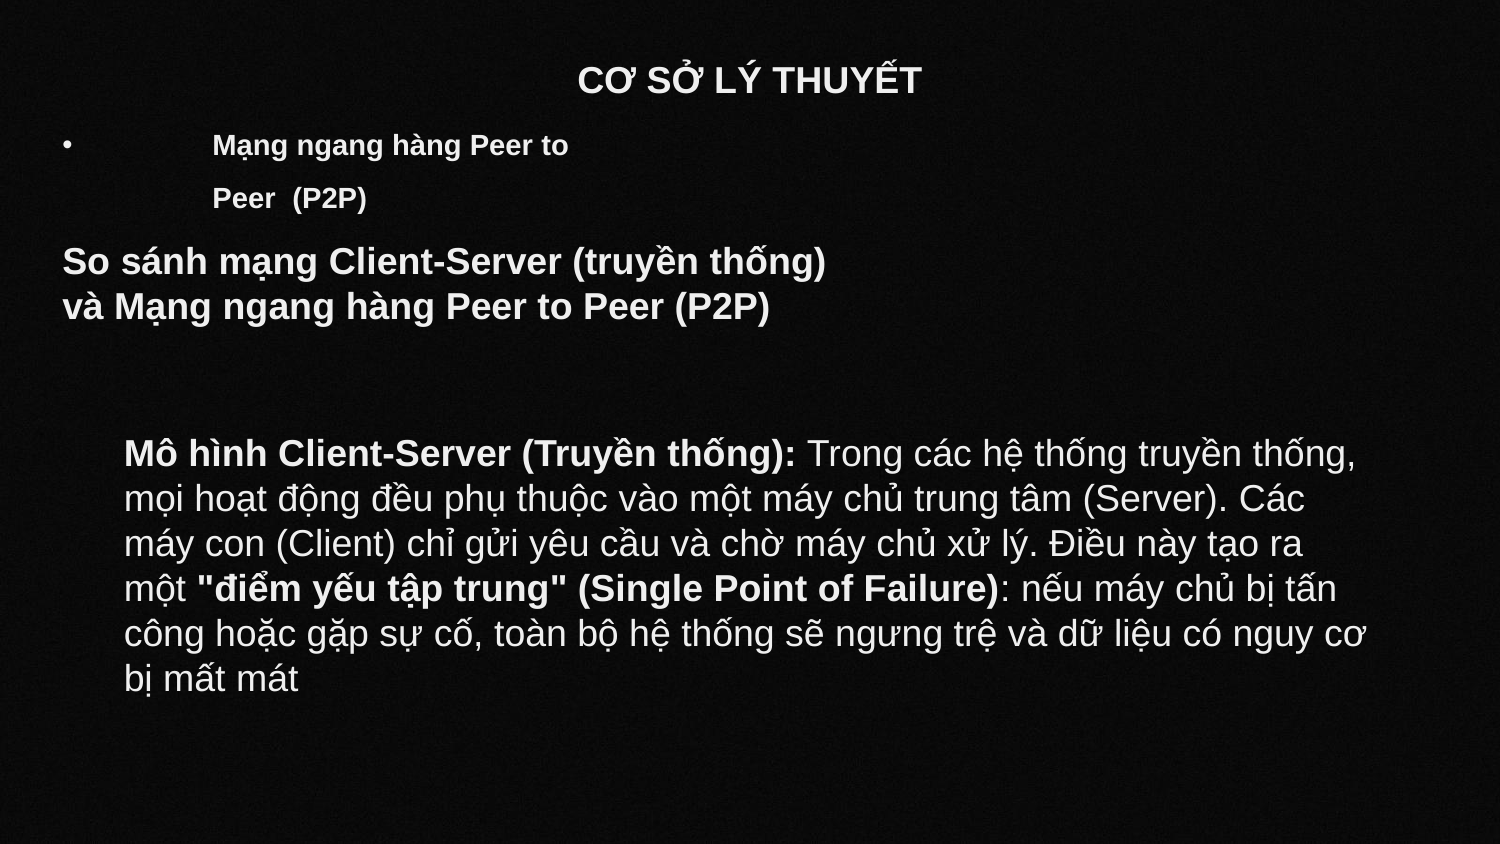

# CƠ SỞ LÝ THUYẾT
Mạng ngang hàng Peer to Peer  (P2P)
So sánh mạng Client-Server (truyền thống) và Mạng ngang hàng Peer to Peer (P2P)
Mô hình Client-Server (Truyền thống): Trong các hệ thống truyền thống, mọi hoạt động đều phụ thuộc vào một máy chủ trung tâm (Server). Các máy con (Client) chỉ gửi yêu cầu và chờ máy chủ xử lý. Điều này tạo ra một "điểm yếu tập trung" (Single Point of Failure): nếu máy chủ bị tấn công hoặc gặp sự cố, toàn bộ hệ thống sẽ ngưng trệ và dữ liệu có nguy cơ bị mất mát